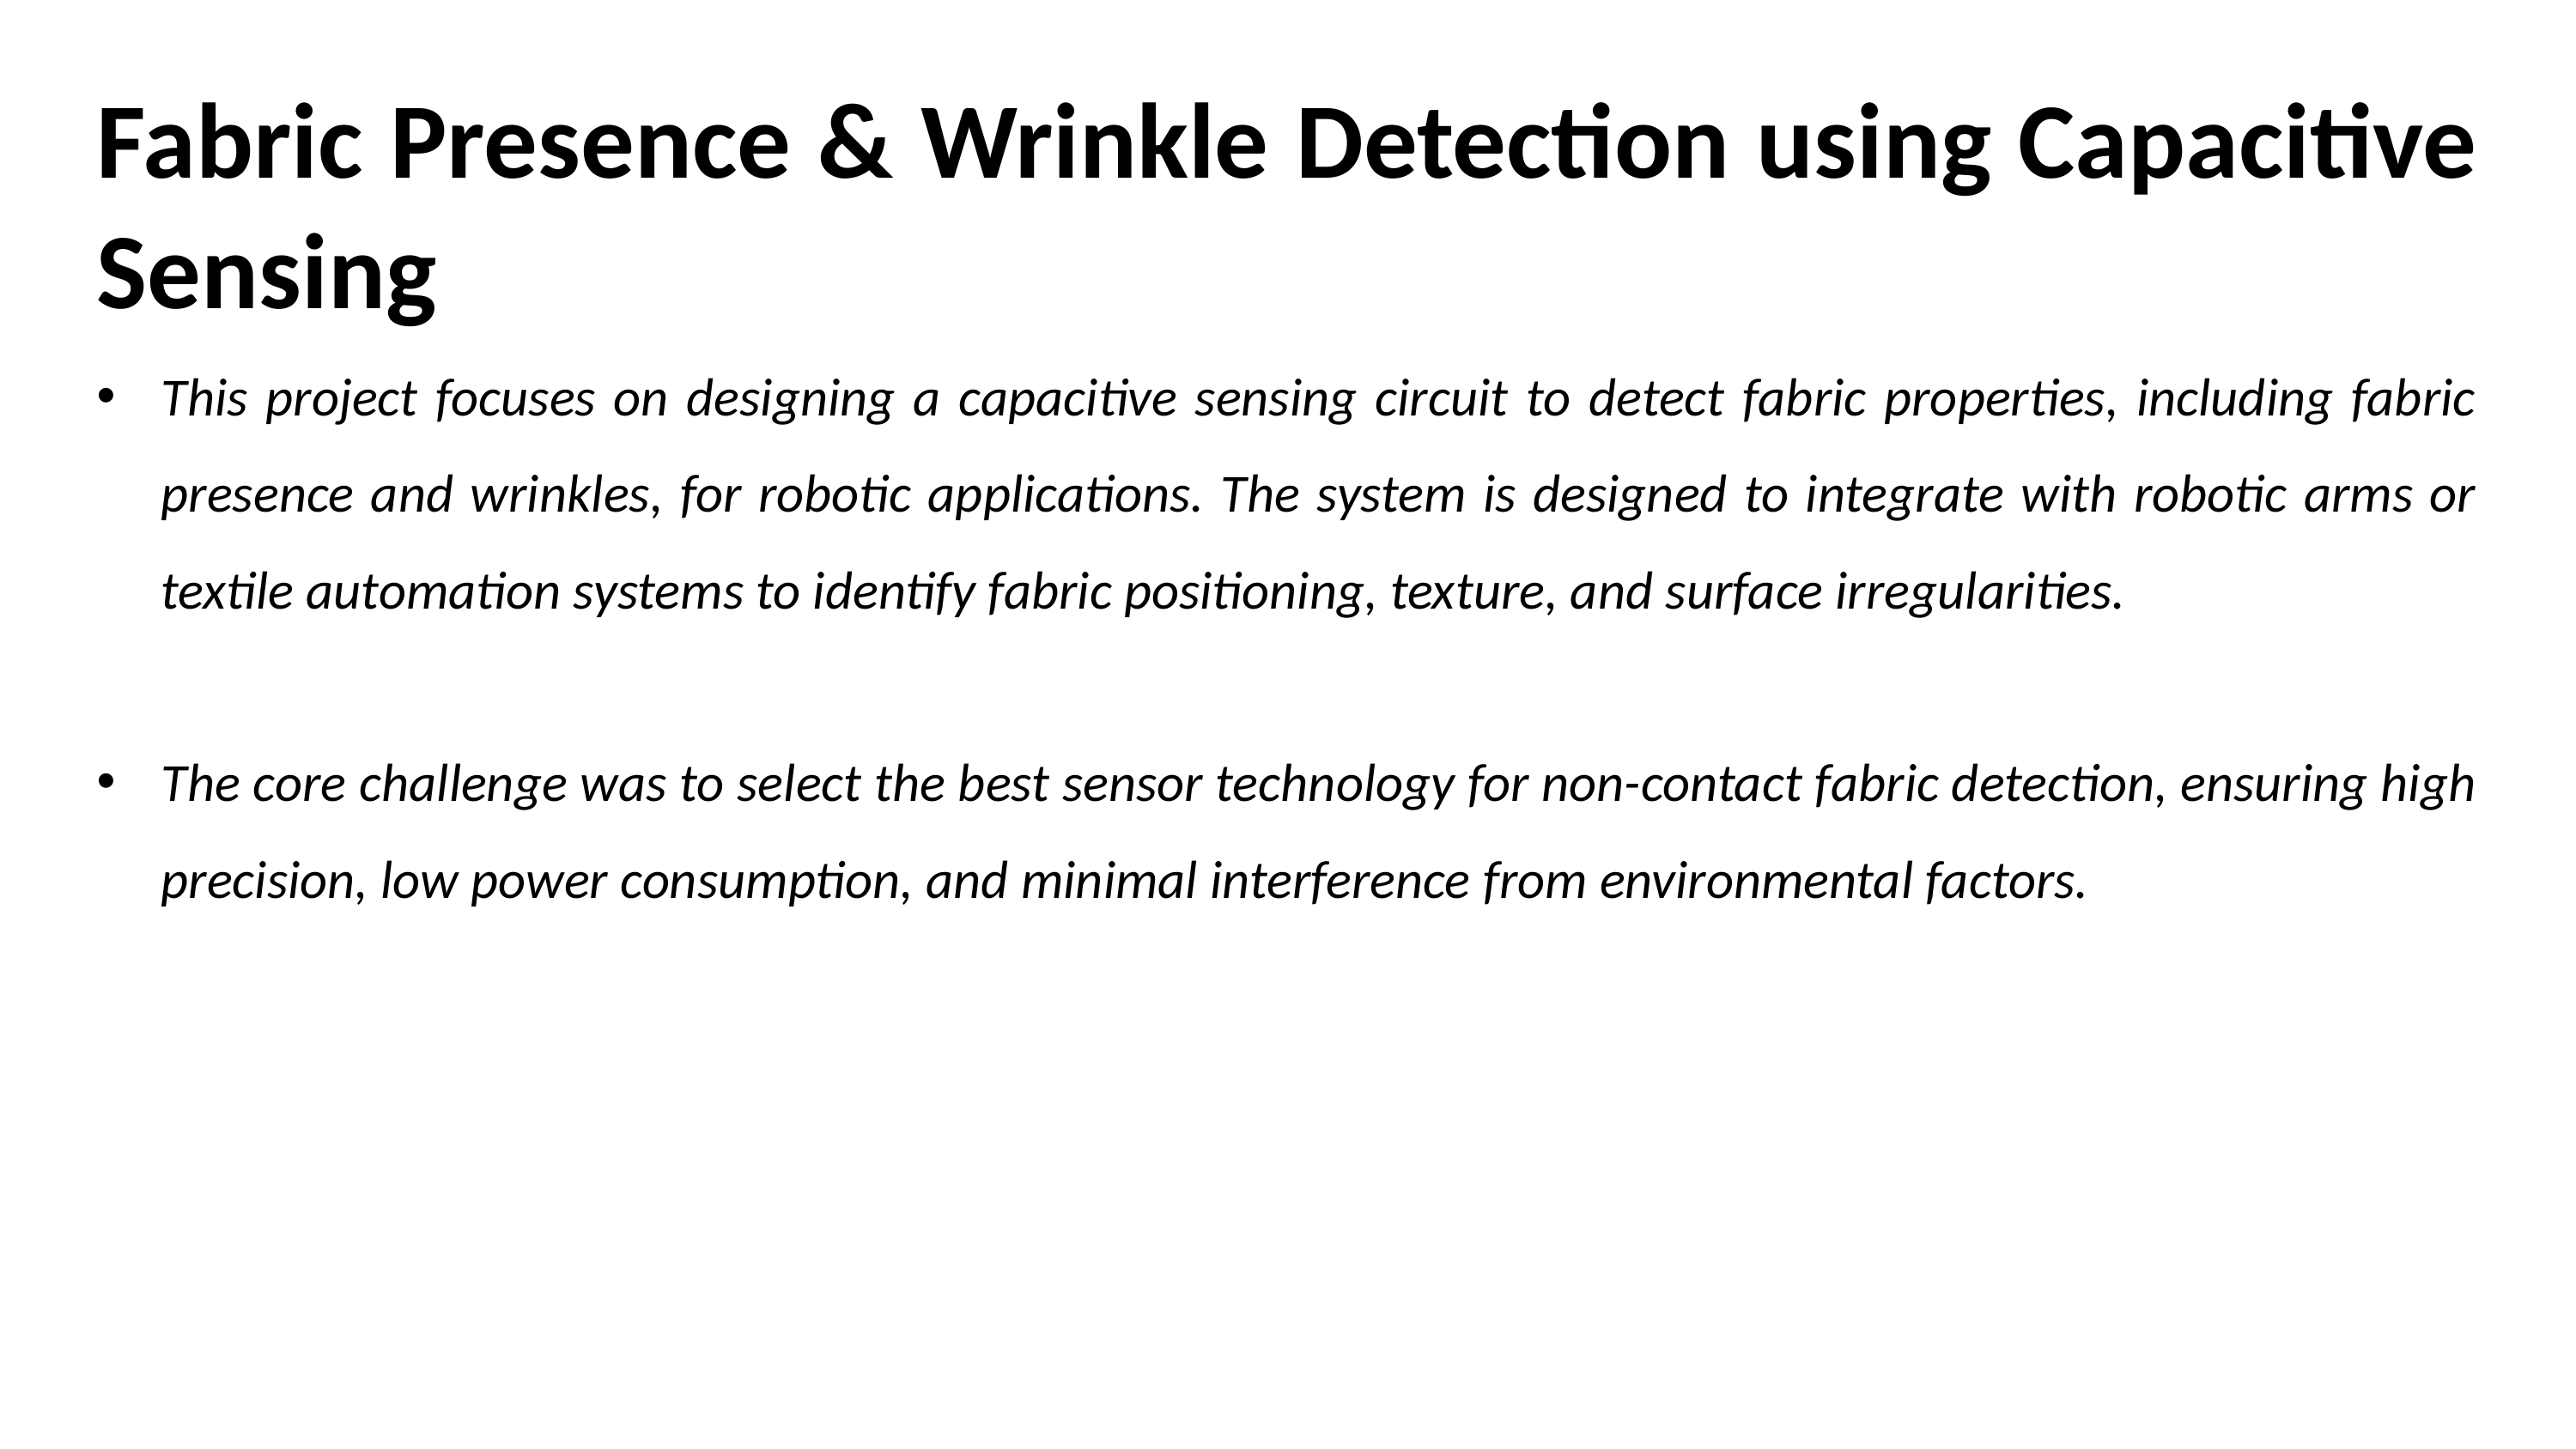

Fabric Presence & Wrinkle Detection using Capacitive Sensing
This project focuses on designing a capacitive sensing circuit to detect fabric properties, including fabric presence and wrinkles, for robotic applications. The system is designed to integrate with robotic arms or textile automation systems to identify fabric positioning, texture, and surface irregularities.

The core challenge was to select the best sensor technology for non-contact fabric detection, ensuring high precision, low power consumption, and minimal interference from environmental factors.